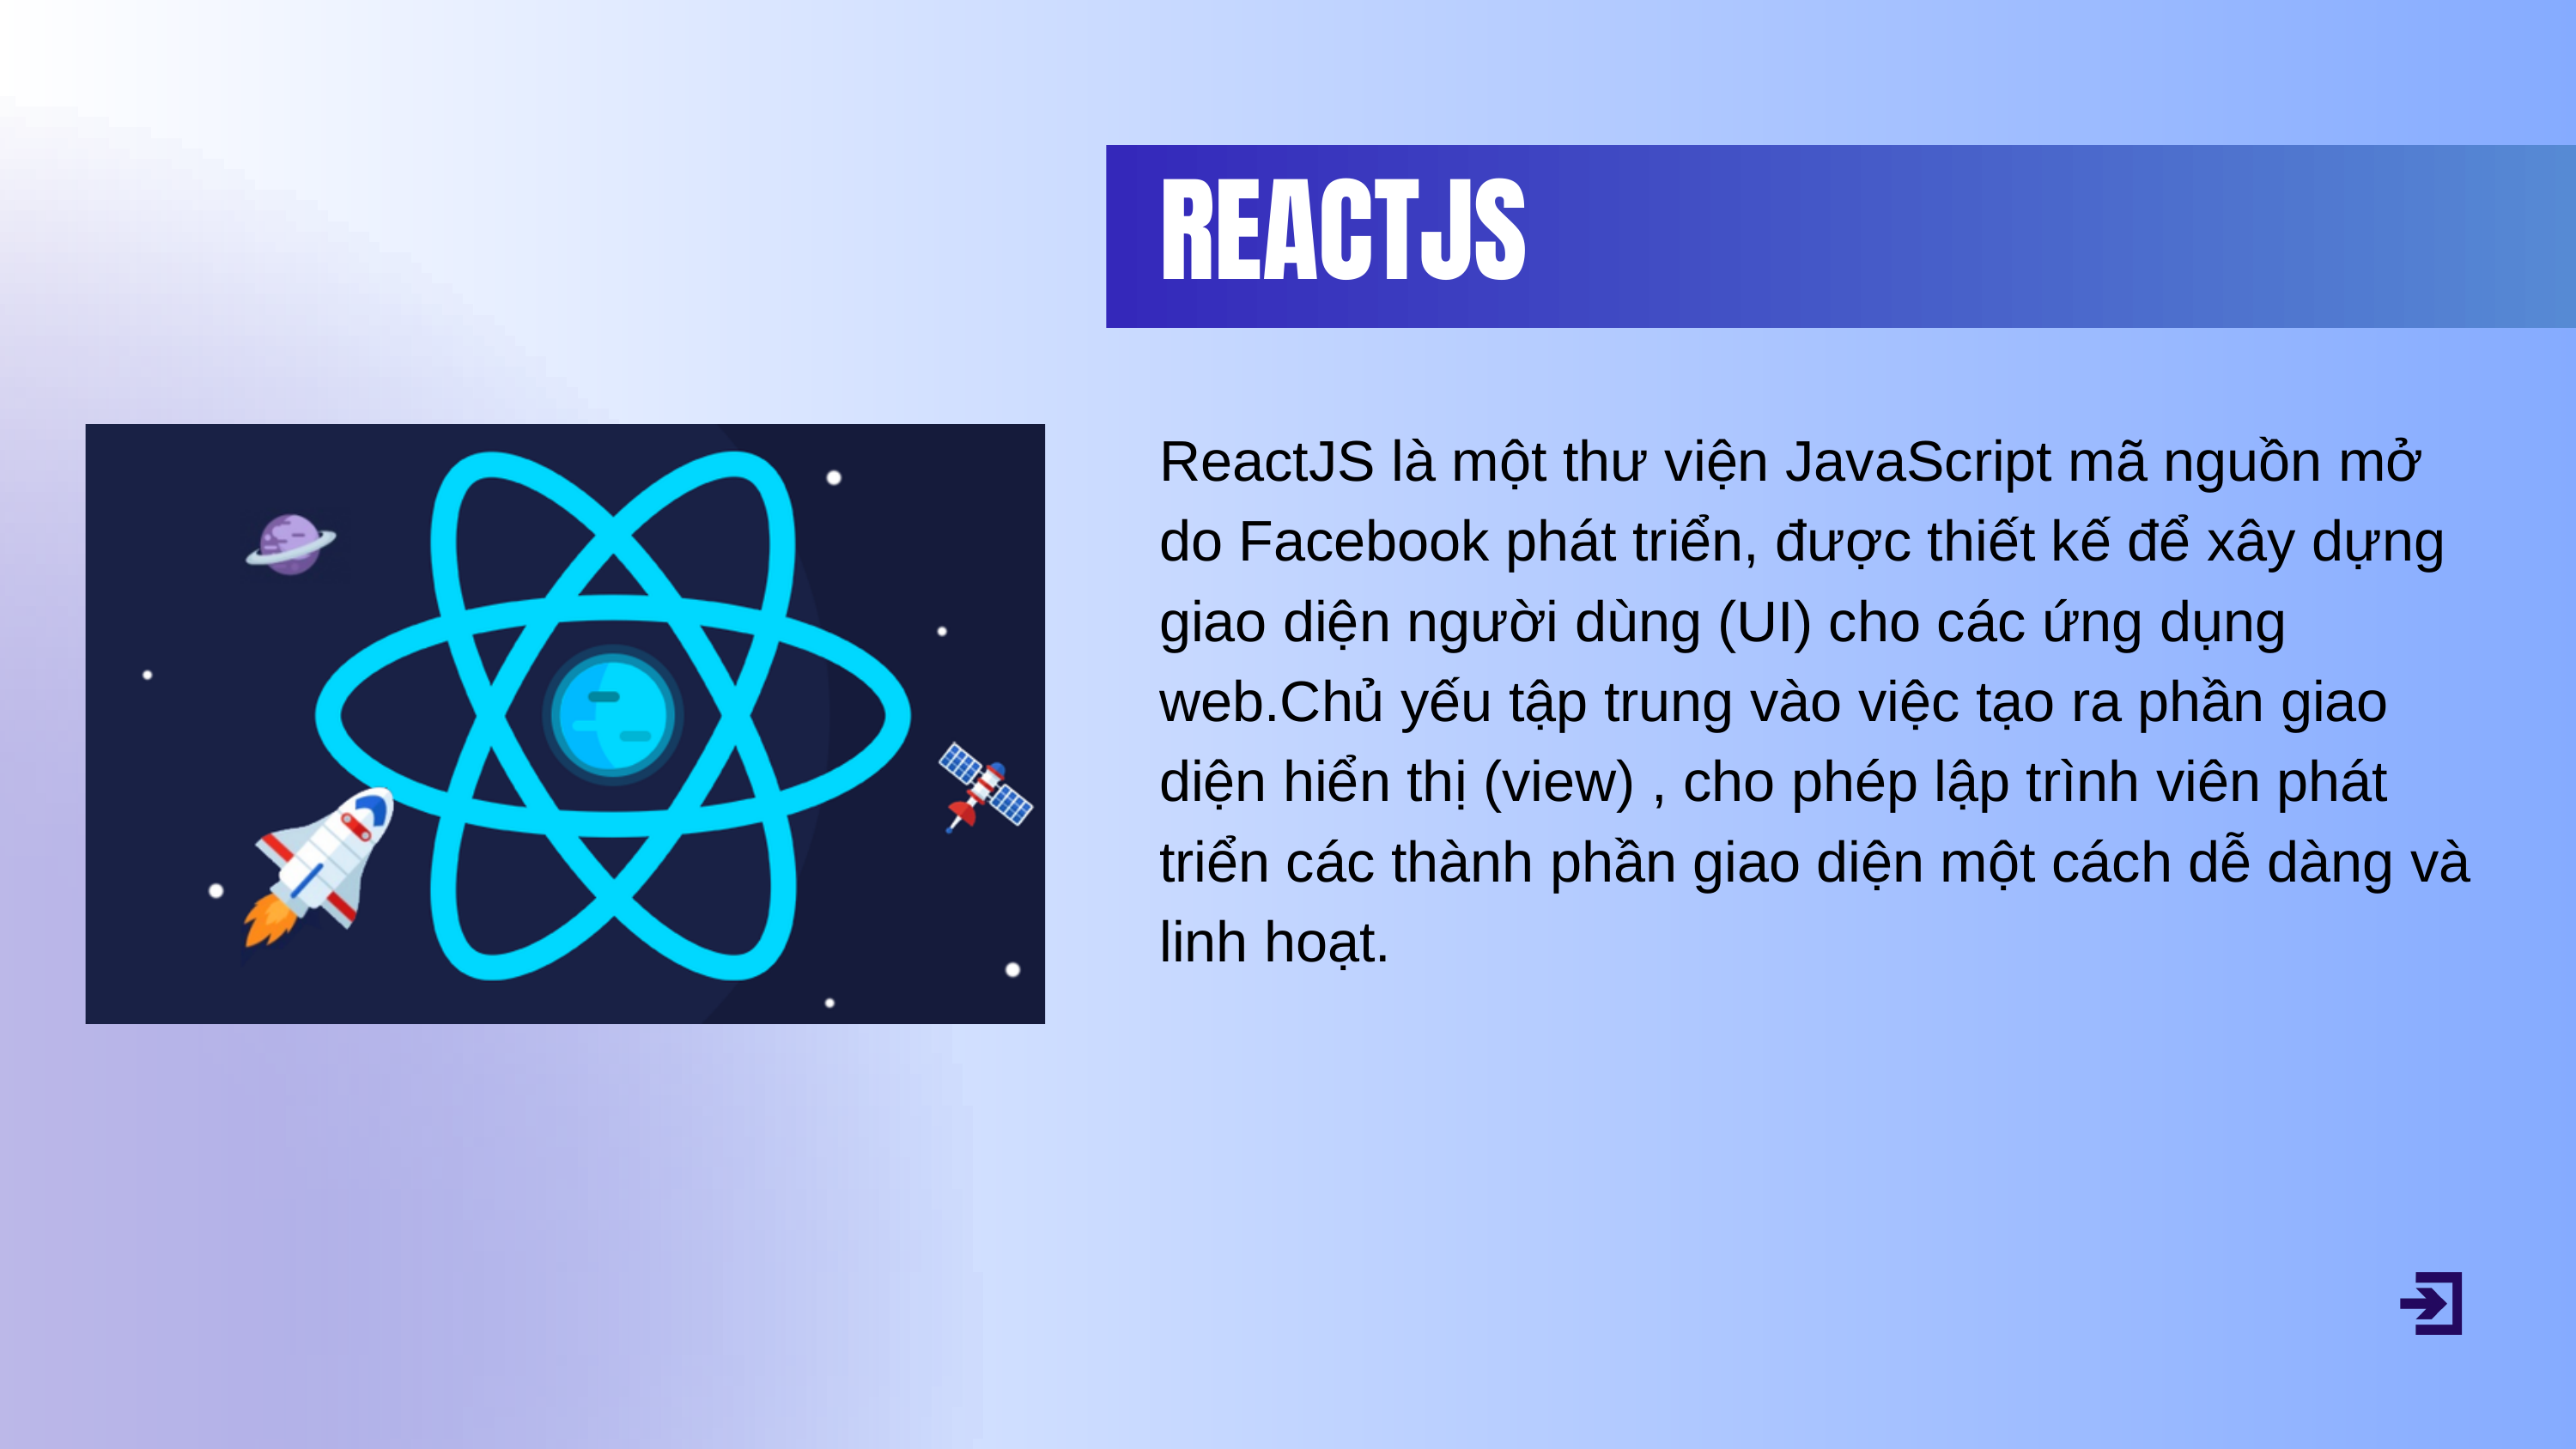

REACTJS
ReactJS là một thư viện JavaScript mã nguồn mở do Facebook phát triển, được thiết kế để xây dựng giao diện người dùng (UI) cho các ứng dụng web.Chủ yếu tập trung vào việc tạo ra phần giao diện hiển thị (view) , cho phép lập trình viên phát triển các thành phần giao diện một cách dễ dàng và linh hoạt.